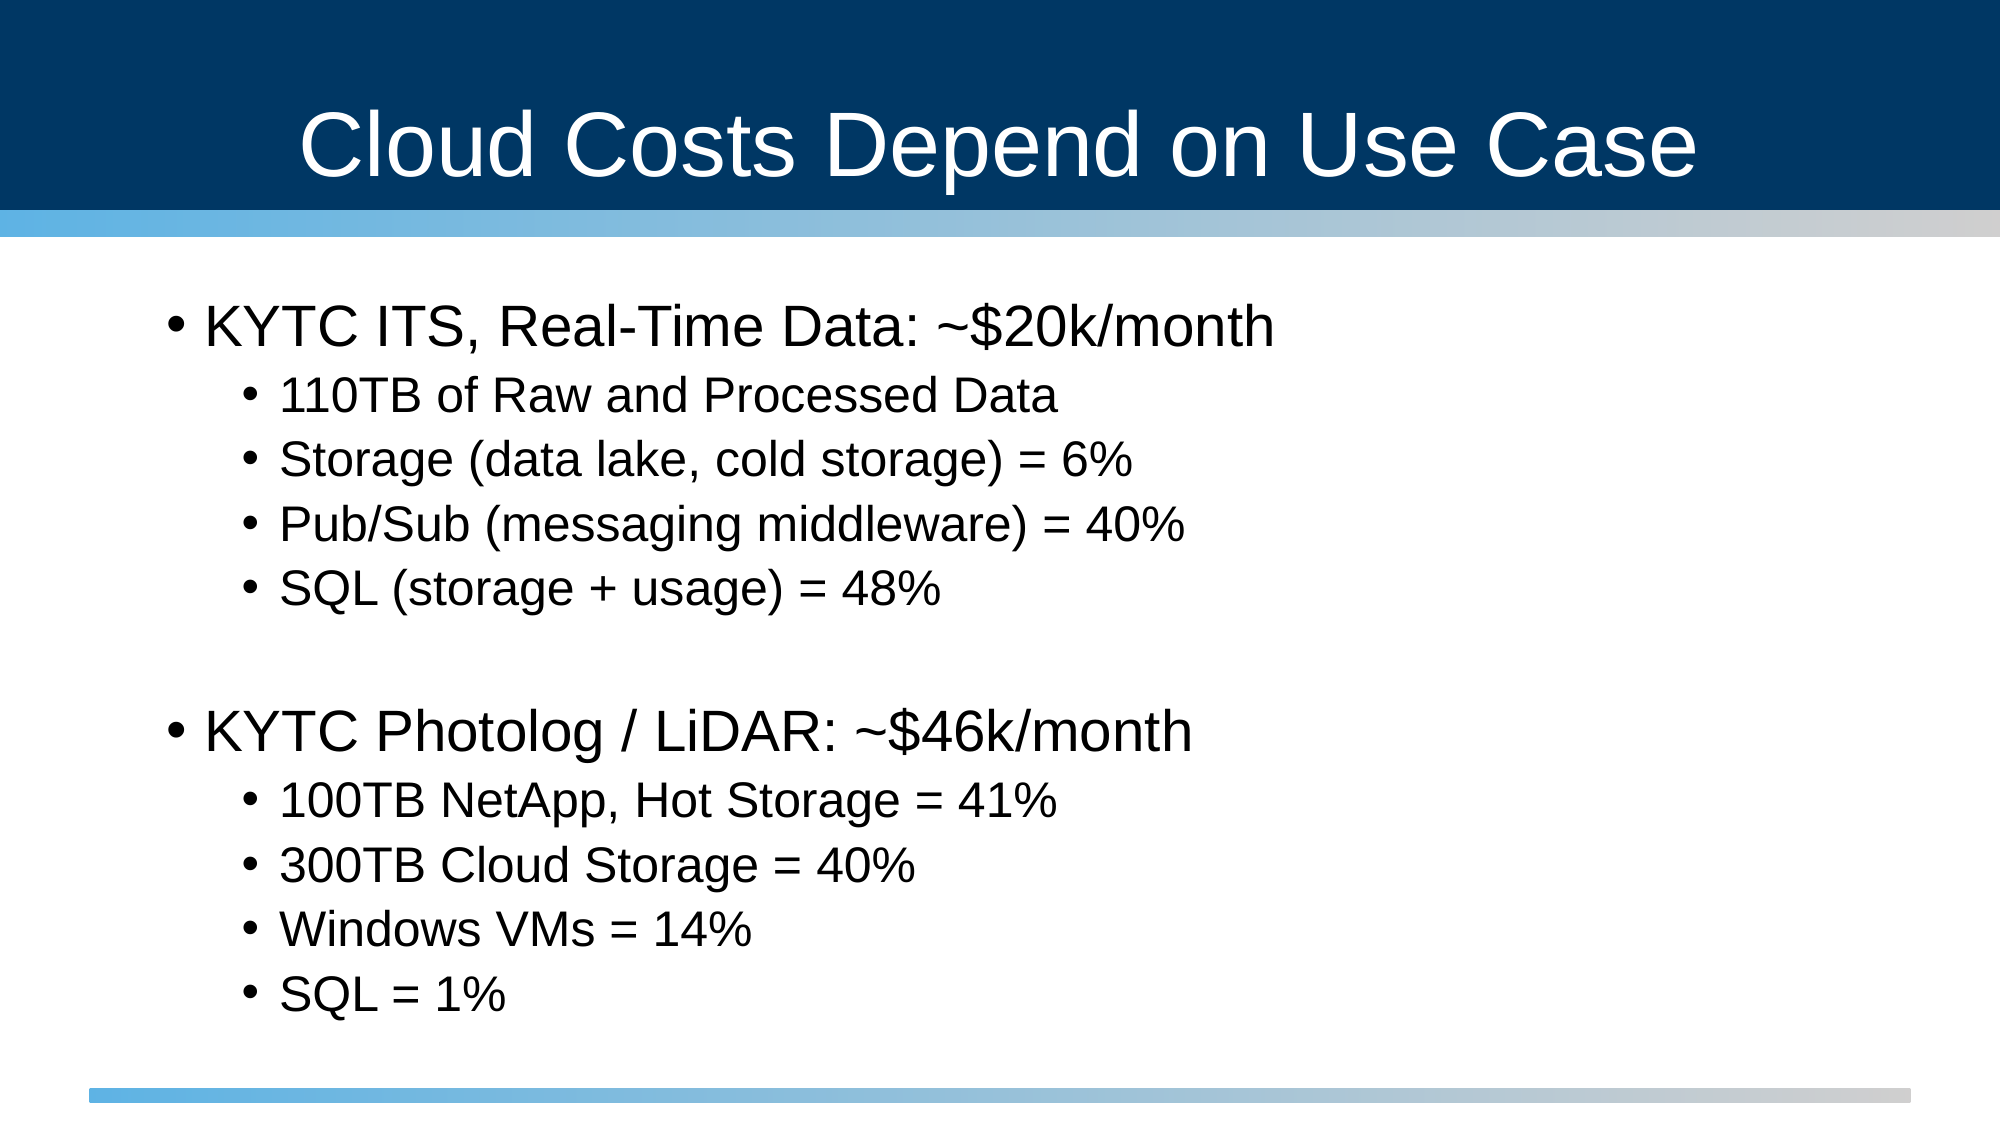

# Cloud Costs Depend on Use Case
KYTC ITS, Real-Time Data: ~$20k/month
110TB of Raw and Processed Data
Storage (data lake, cold storage) = 6%
Pub/Sub (messaging middleware) = 40%
SQL (storage + usage) = 48%

KYTC Photolog / LiDAR: ~$46k/month
100TB NetApp, Hot Storage = 41%
300TB Cloud Storage = 40%
Windows VMs = 14%
SQL = 1%